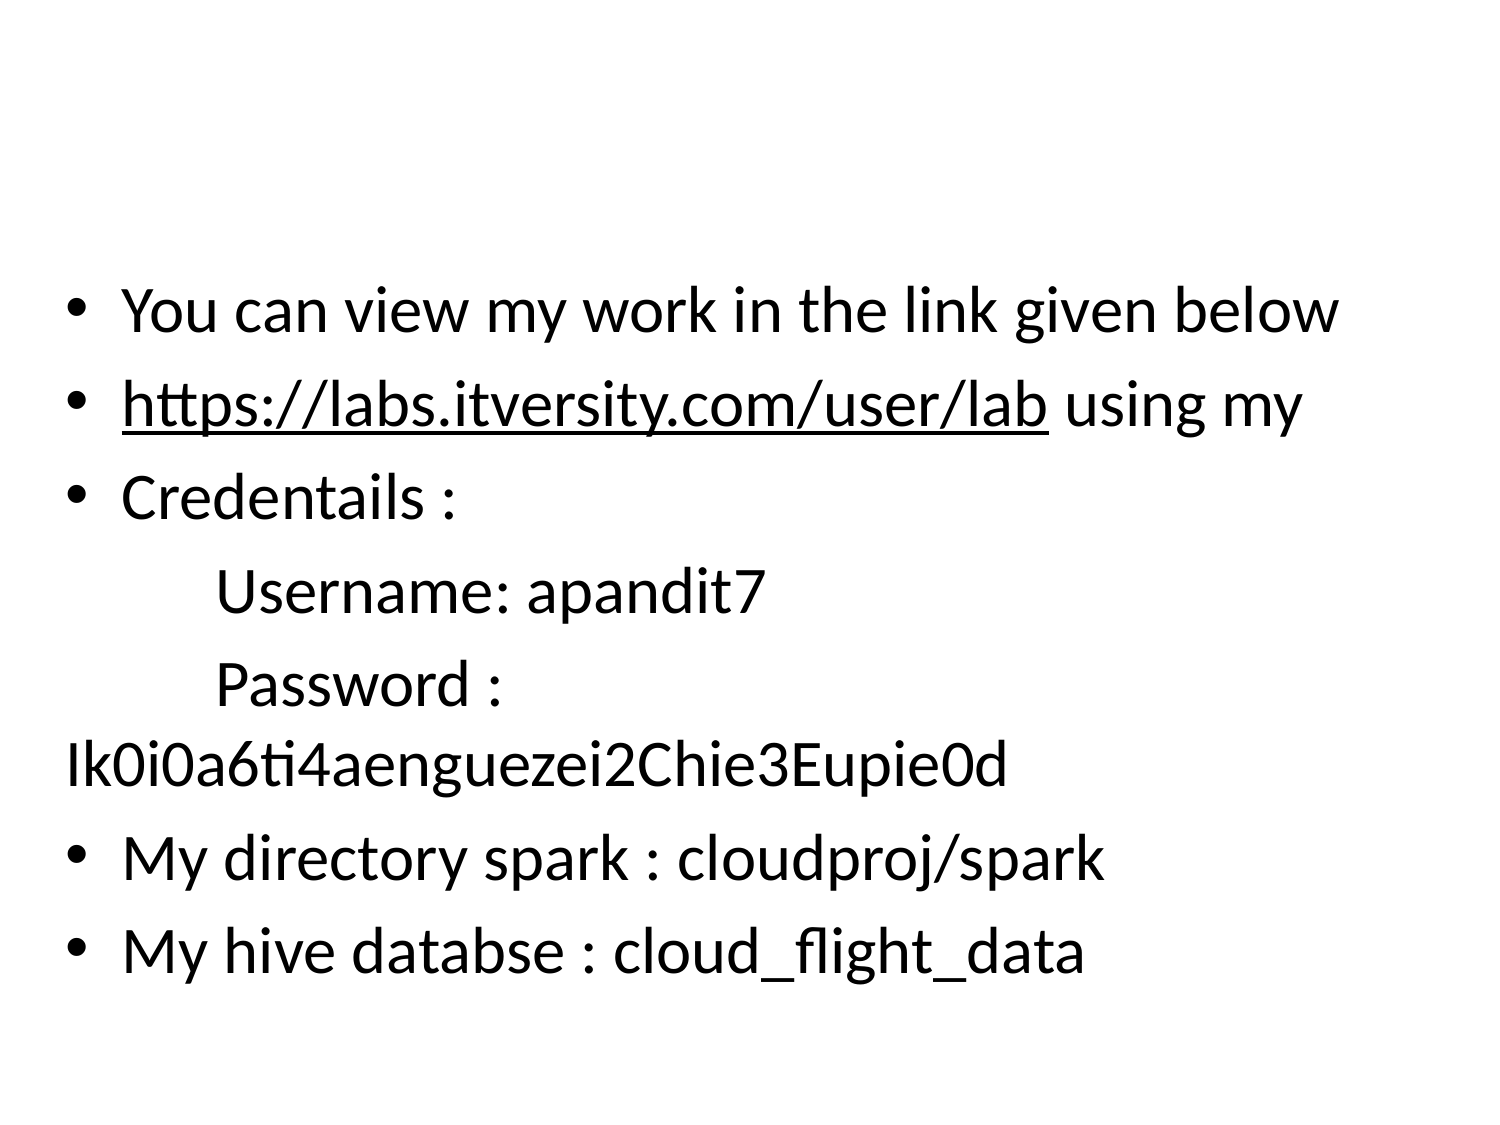

#
You can view my work in the link given below
https://labs.itversity.com/user/lab using my
Credentails :
  	Username: apandit7
	Password : Ik0i0a6ti4aenguezei2Chie3Eupie0d
My directory spark : cloudproj/spark
My hive databse : cloud_flight_data